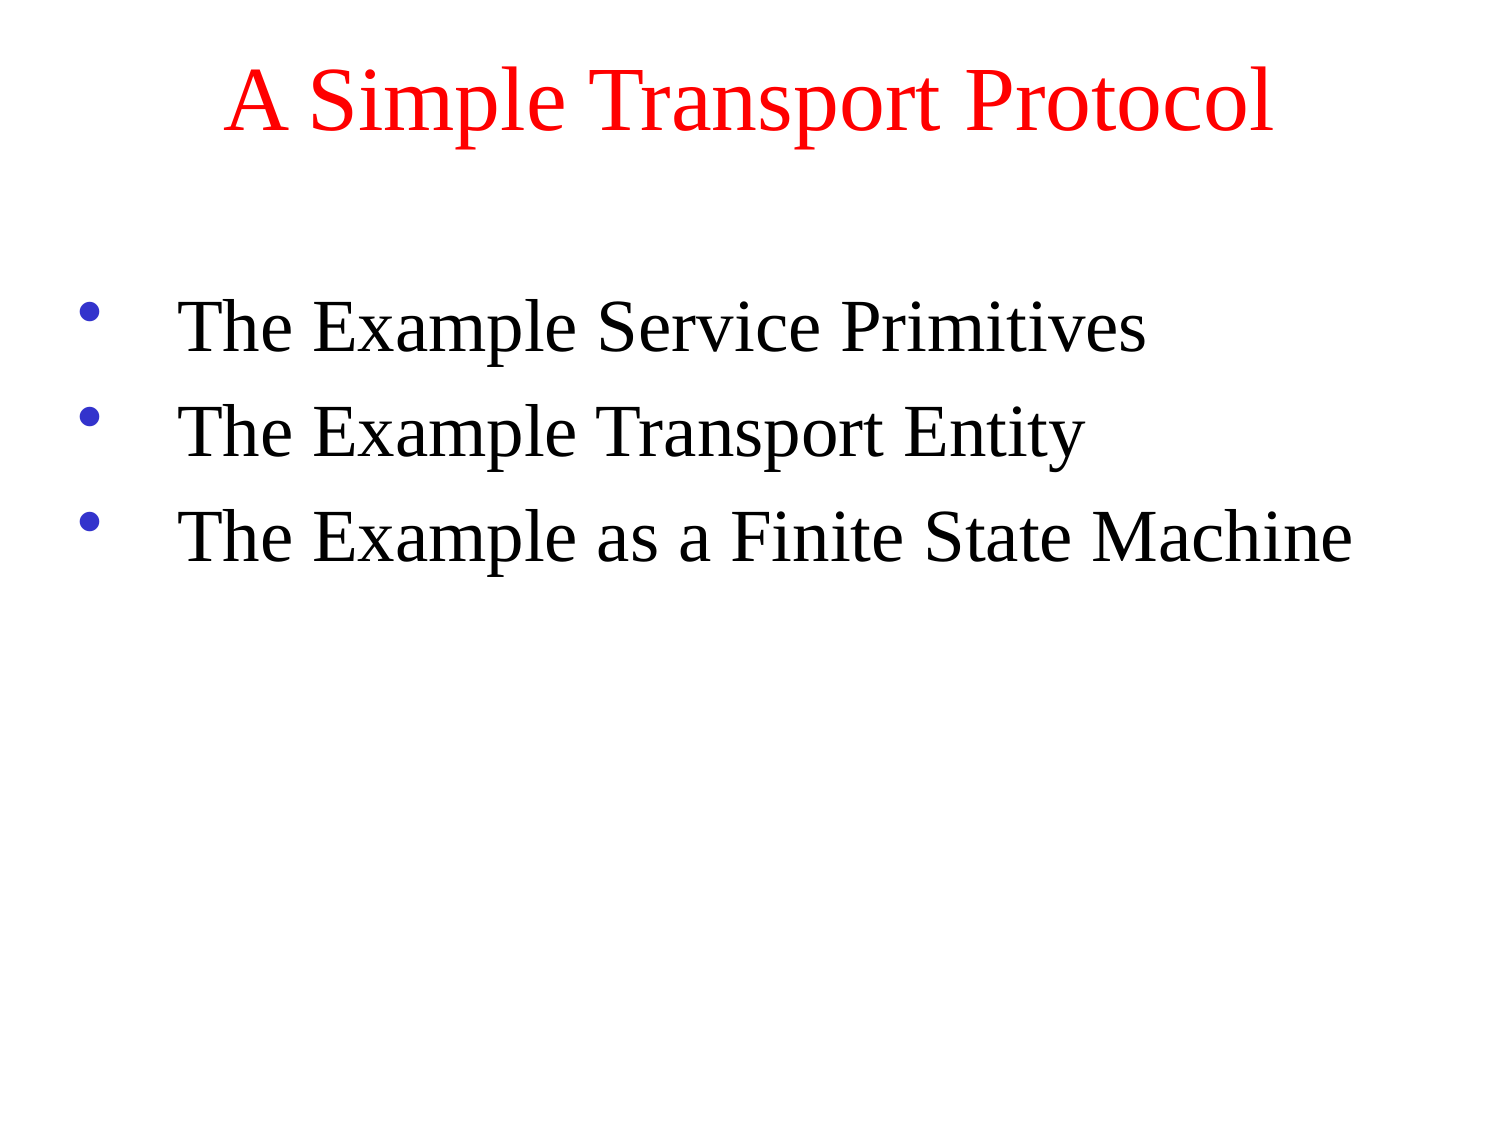

# A Simple Transport Protocol
The Example Service Primitives
The Example Transport Entity
The Example as a Finite State Machine